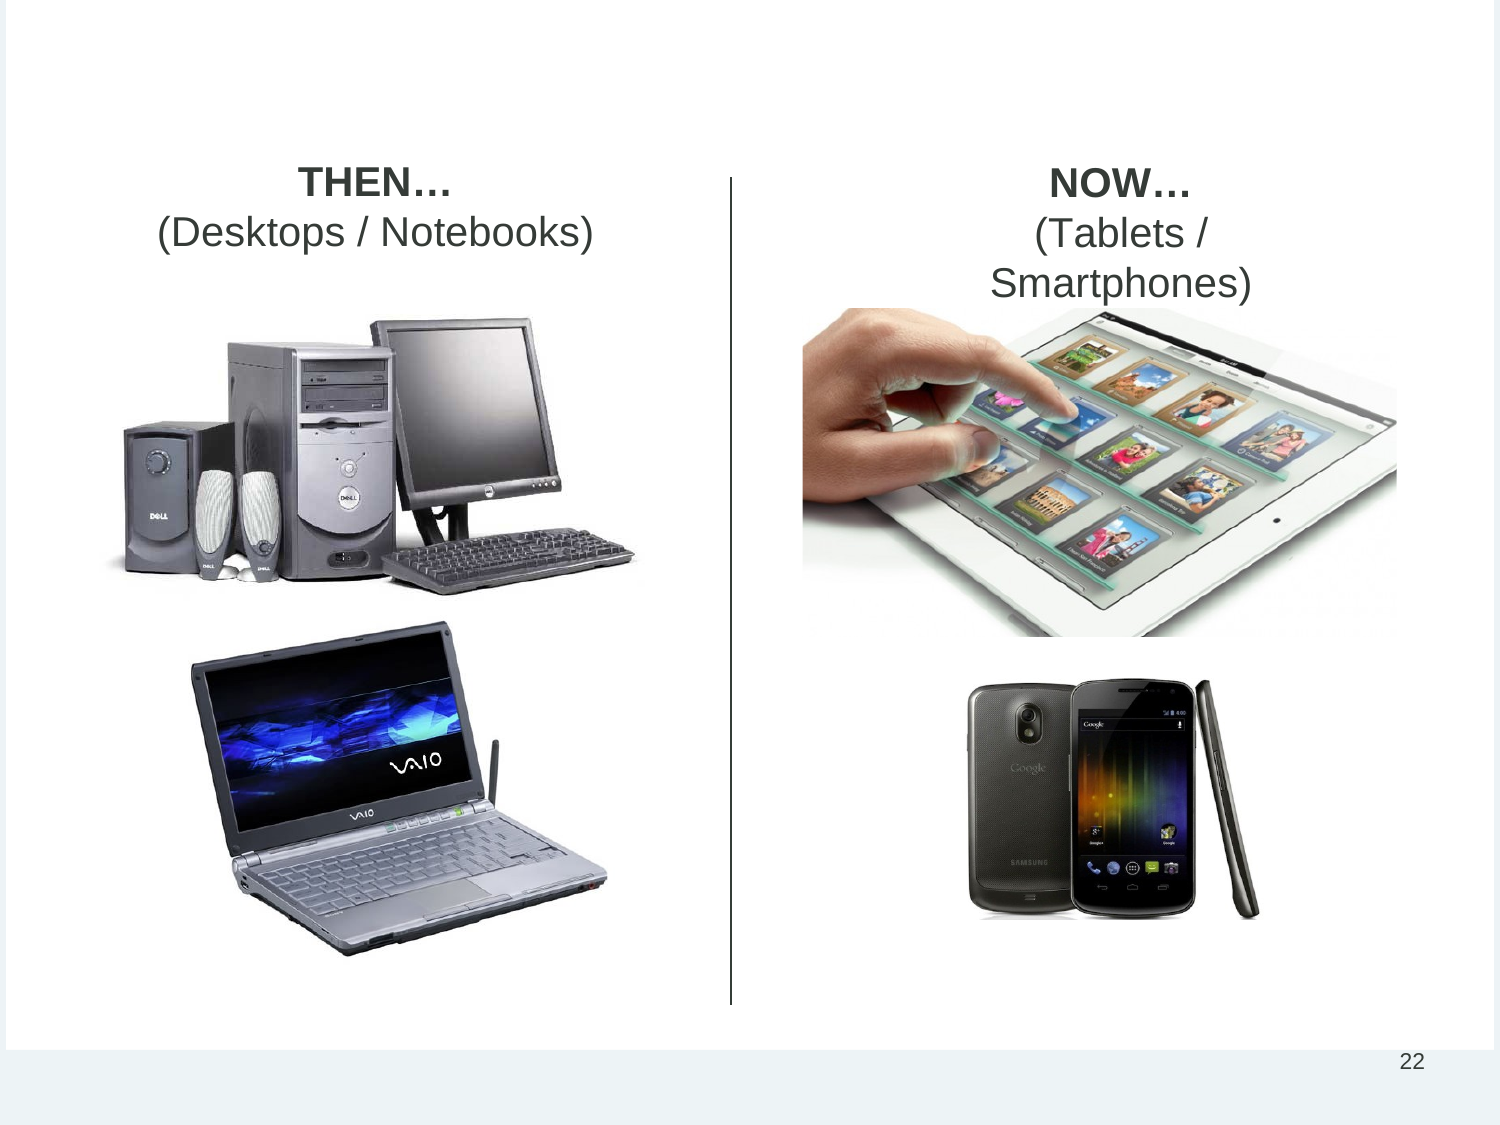

# Re-Imagination of Computing Devices…
THEN…
(Desktops / Notebooks)
NOW…
(Tablets / Smartphones)

22